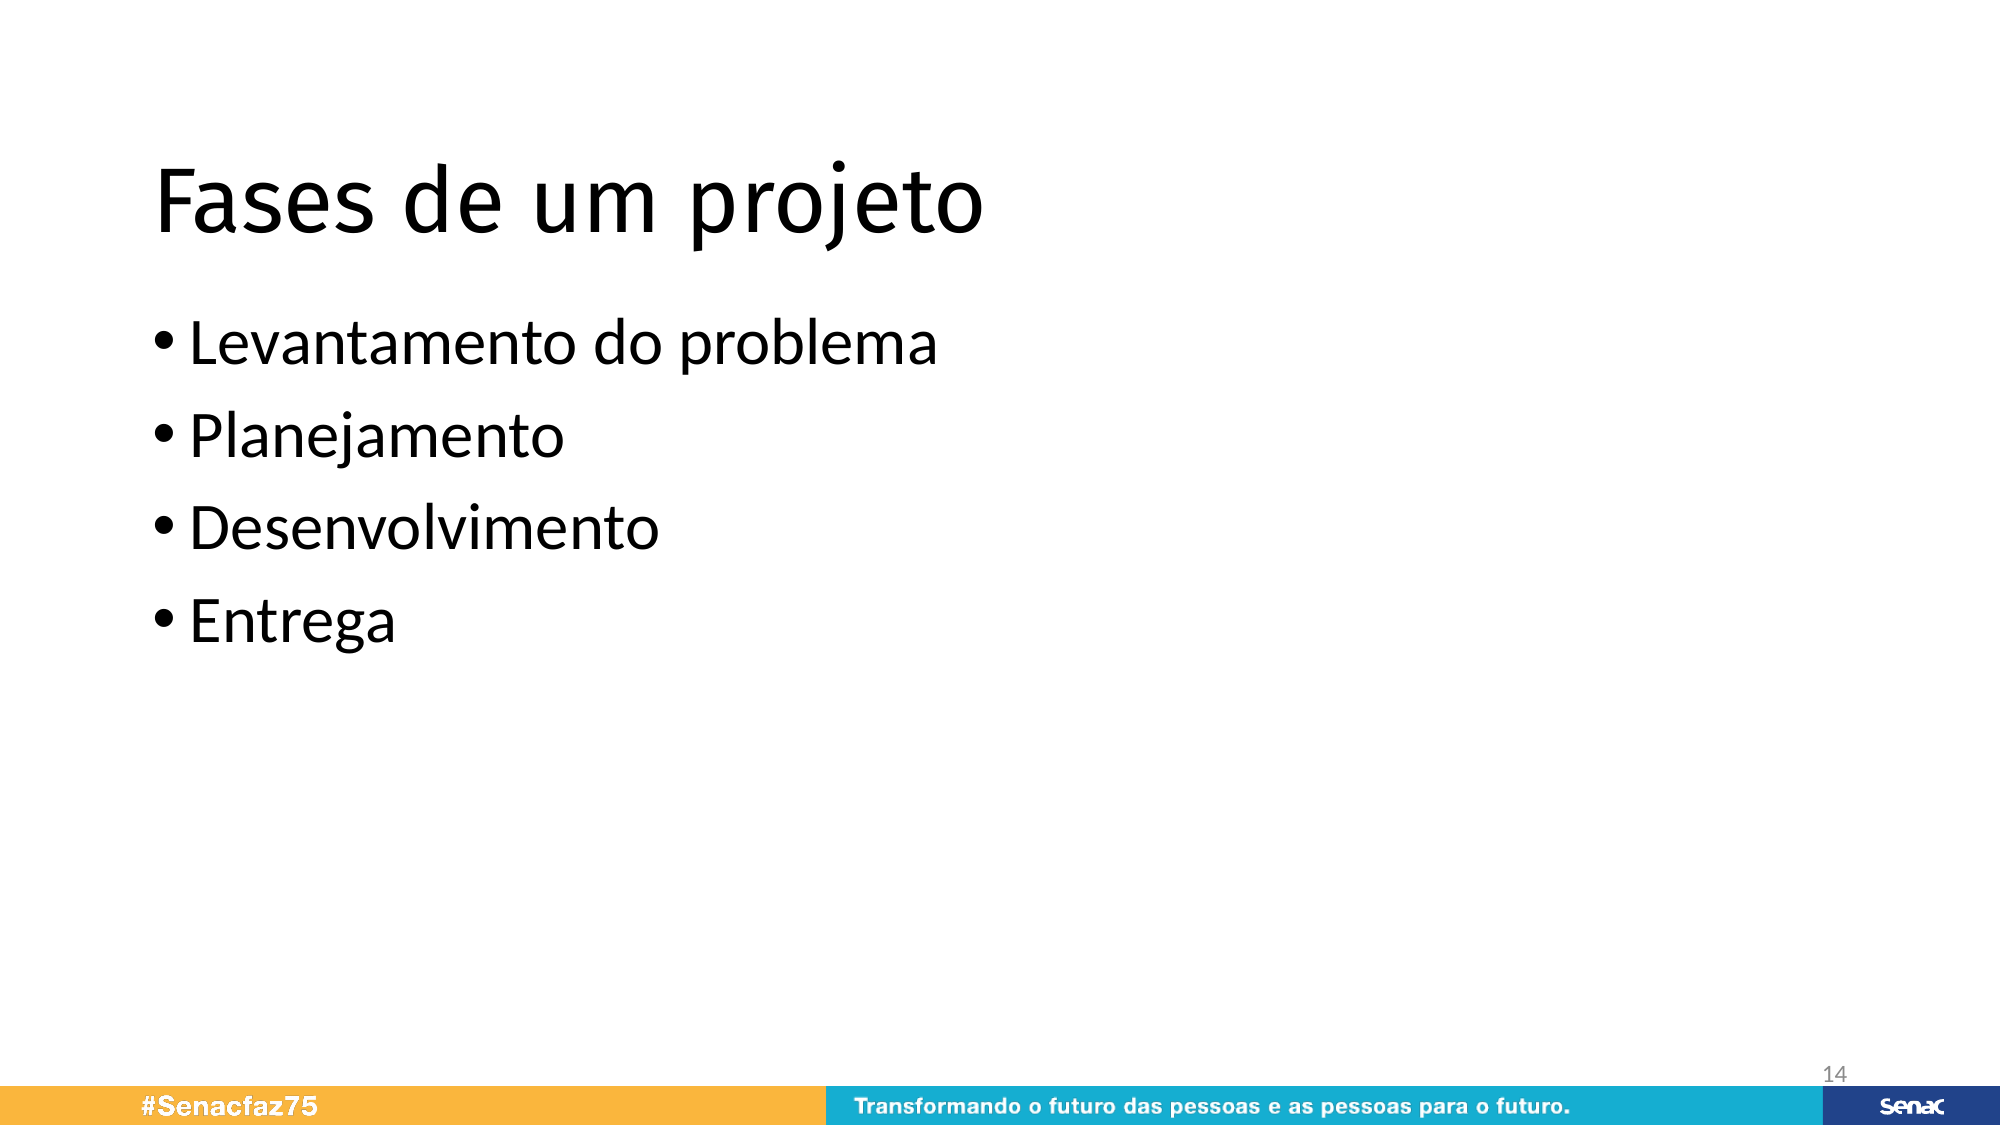

# Fases de um projeto
Levantamento do problema
Planejamento
Desenvolvimento
Entrega

14